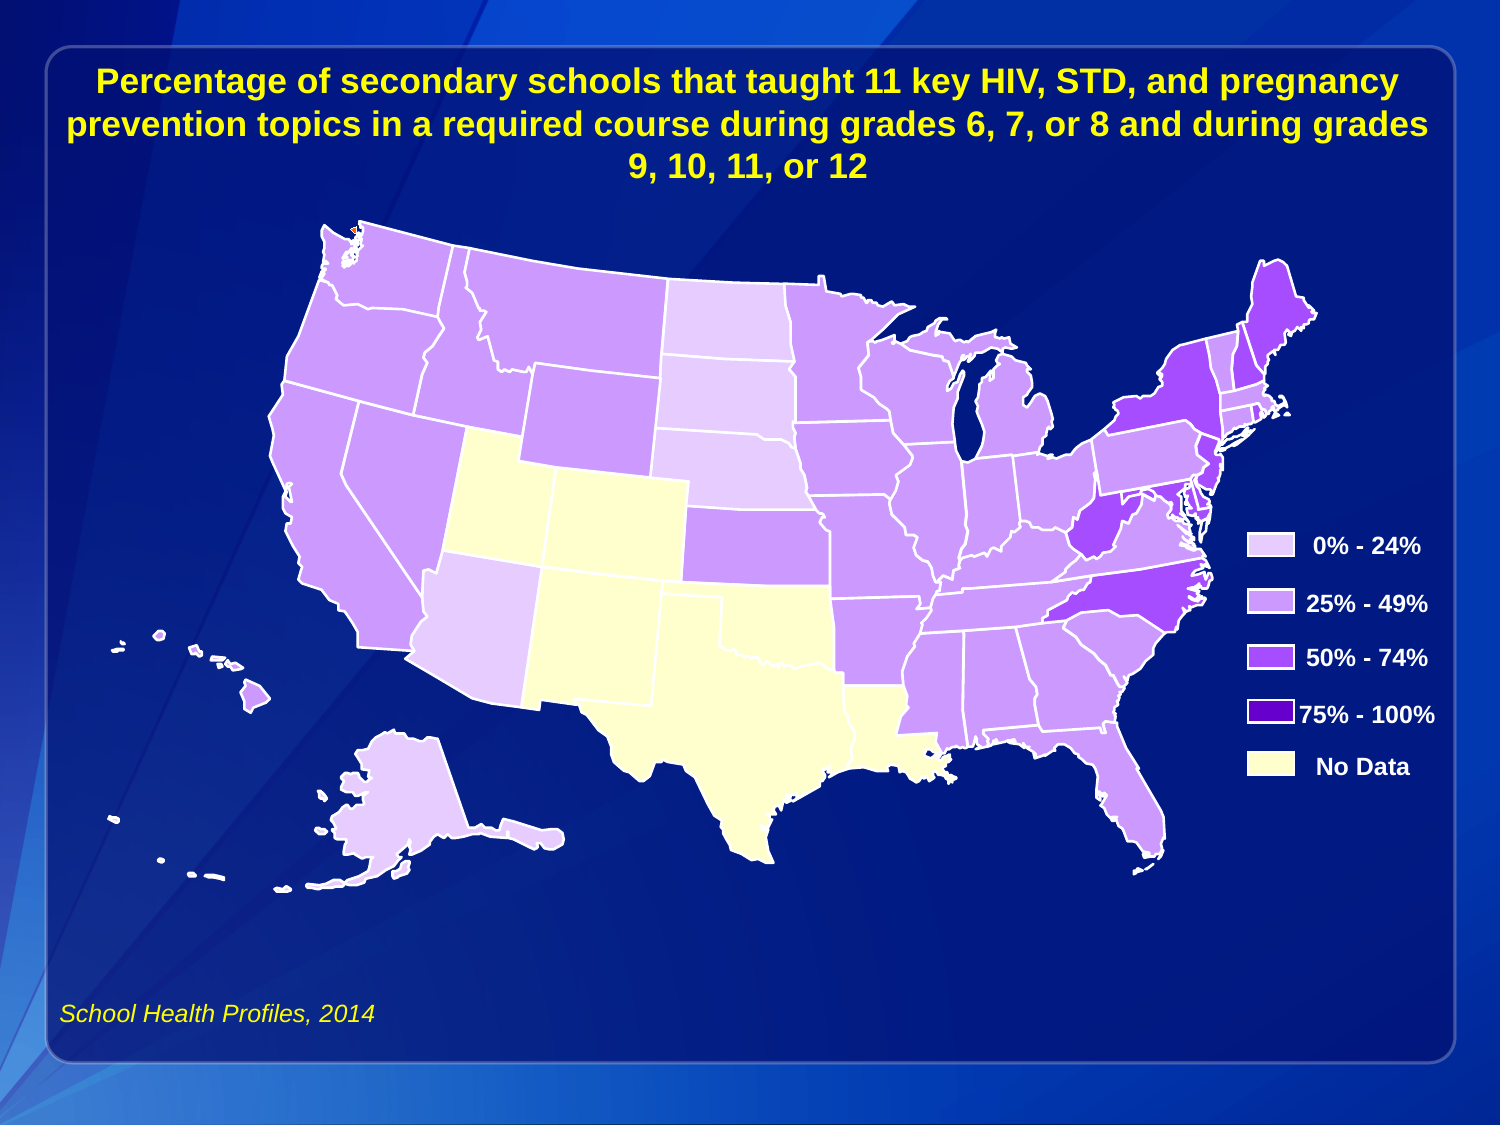

Percentage of secondary schools that taught 11 key HIV, STD, and pregnancy prevention topics in a required course during grades 6, 7, or 8 and during grades 9, 10, 11, or 12

0% - 24%

25% - 49%

50% - 74%

75% - 100%

No Data

School Health Profiles, 2014